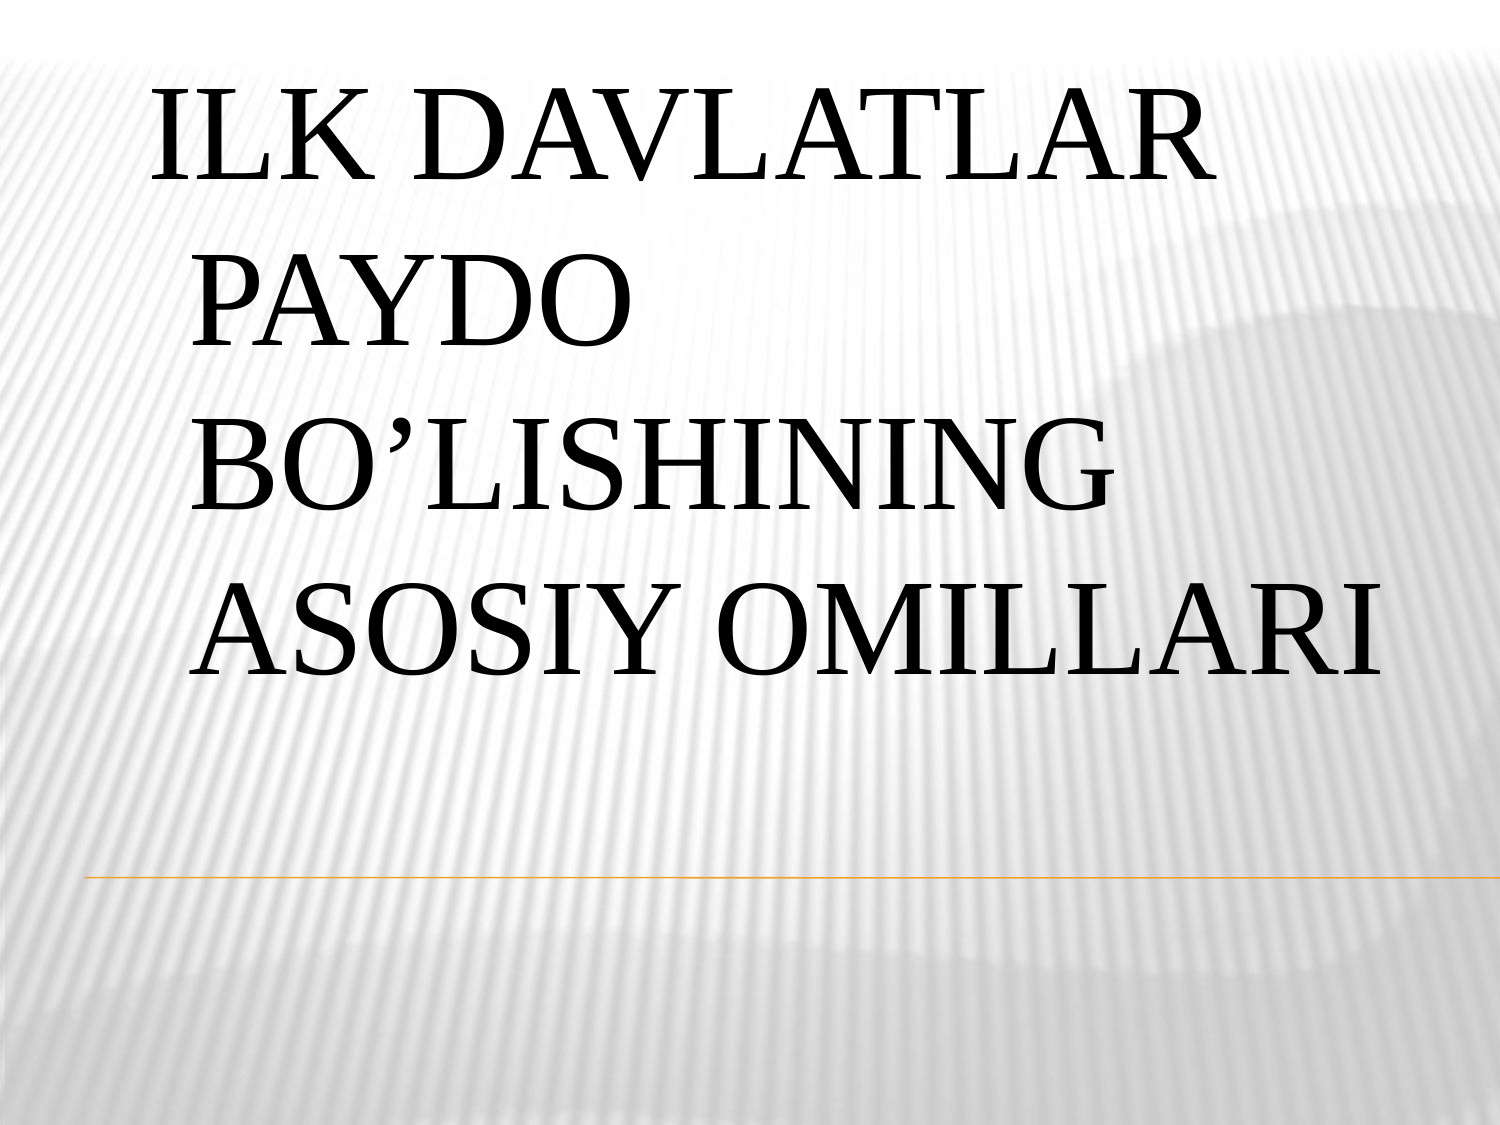

# Ilk davlatlar paydo bo’lishining asosiy omillari